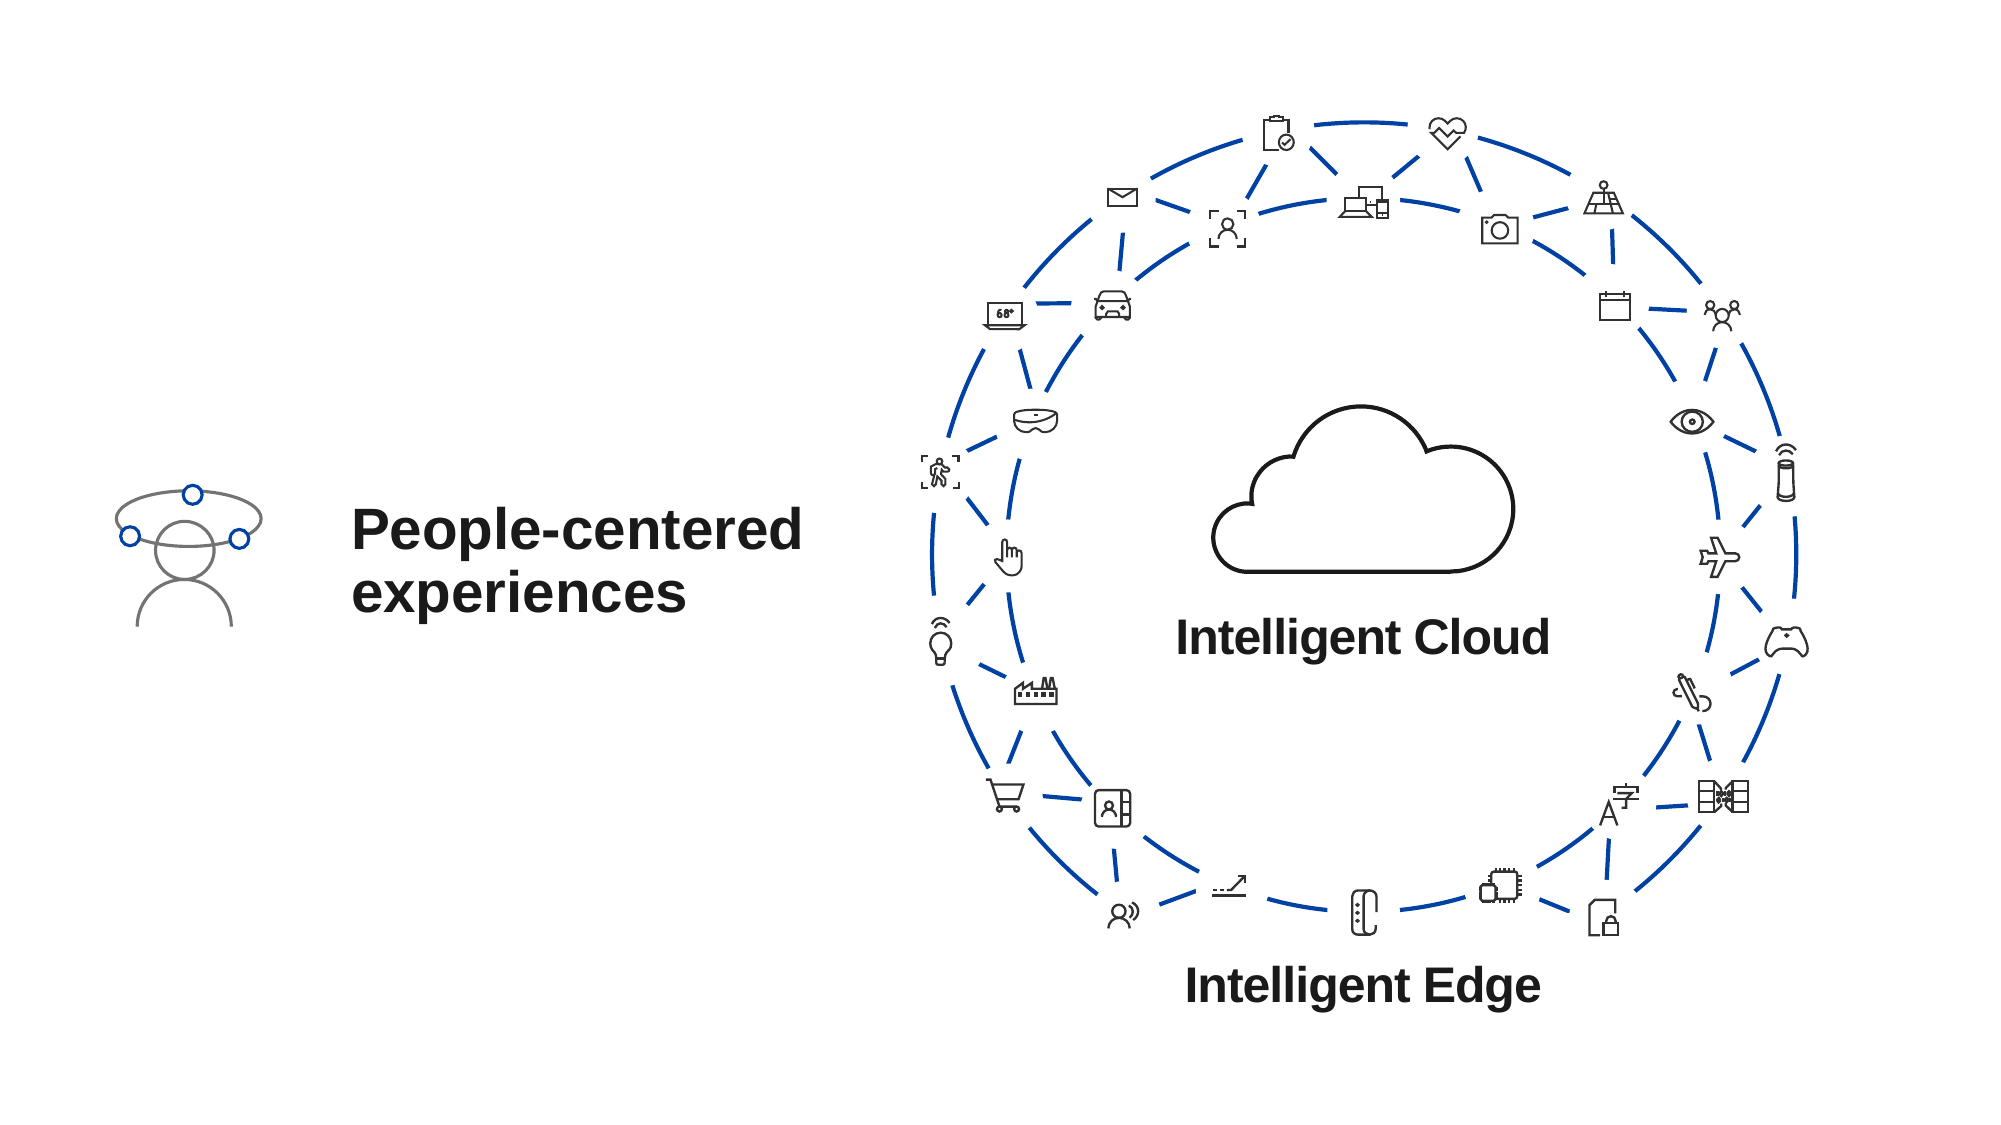

People-centered experiences

Intelligent Cloud

Intelligent Edge
AI

Ubiquitous computing